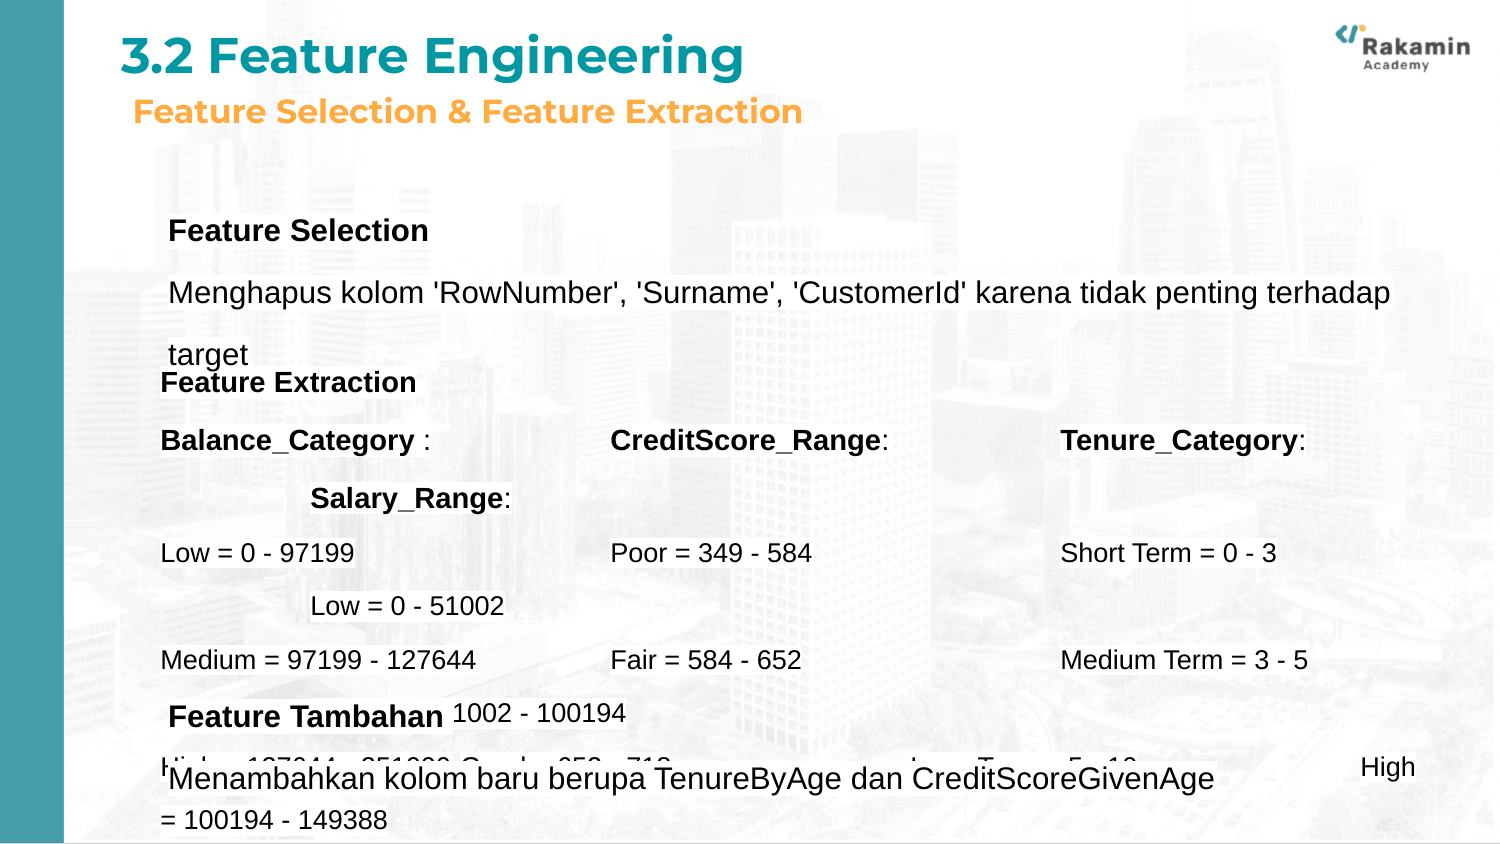

3.2 Feature Engineering
Feature Selection & Feature Extraction
Feature Selection
Menghapus kolom 'RowNumber', 'Surname', 'CustomerId' karena tidak penting terhadap target
Feature Extraction
Balance_Category :		CreditScore_Range:		Tenure_Category:		Salary_Range:
Low = 0 - 97199		Poor = 349 - 584		Short Term = 0 - 3		Low = 0 - 51002
Medium = 97199 - 127644	Fair = 584 - 652		Medium Term = 3 - 5		Medium = 51002 - 100194
High = 127644 - 251000	Good = 652 - 718		Long Term = 5 - 10		High = 100194 - 149388
				Excellent = 718 - 850						Very High = 149388 - 200000
Feature Tambahan
Menambahkan kolom baru berupa TenureByAge dan CreditScoreGivenAge